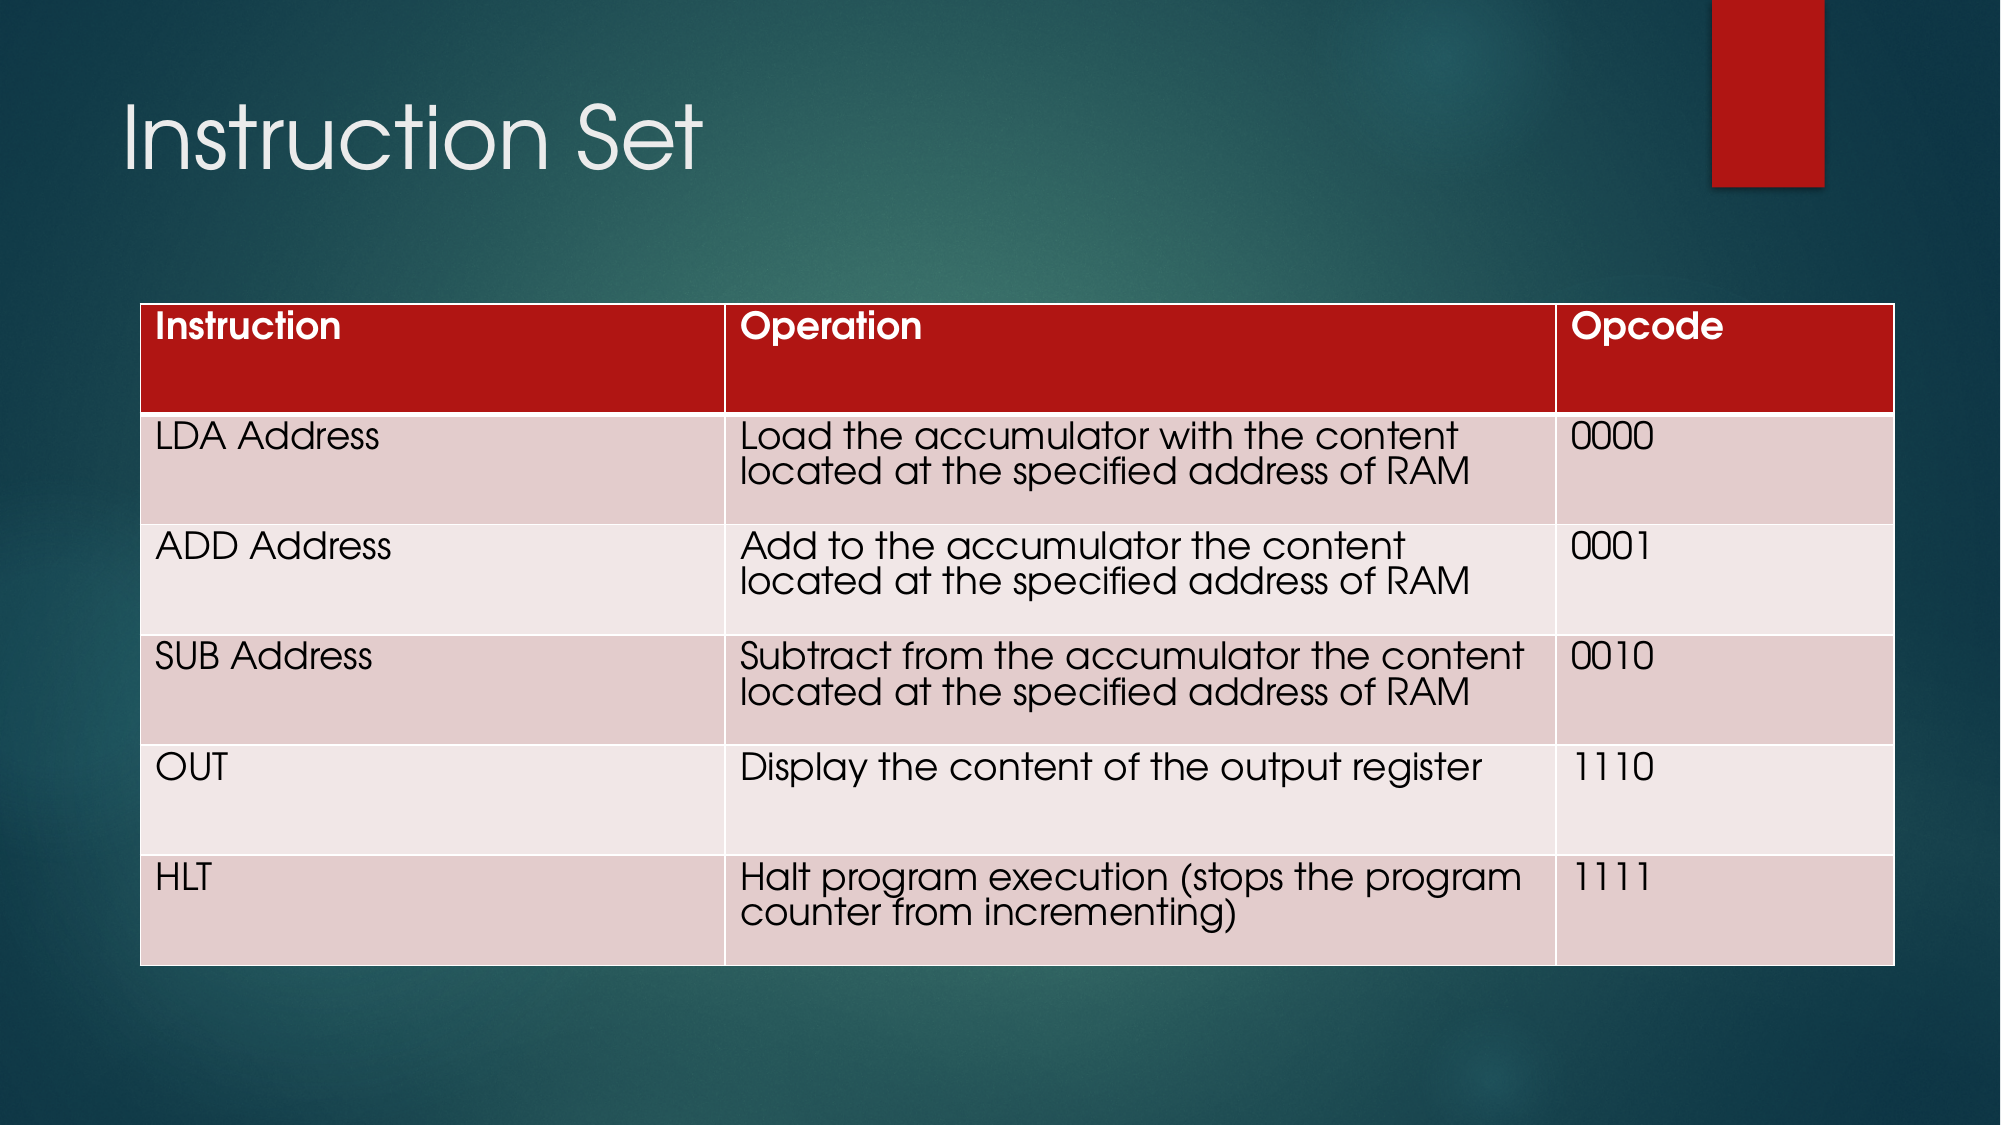

# Instruction Set
| Instruction | Operation | Opcode |
| --- | --- | --- |
| LDA Address | Load the accumulator with the content located at the specified address of RAM | 0000 |
| ADD Address | Add to the accumulator the content located at the specified address of RAM | 0001 |
| SUB Address | Subtract from the accumulator the content located at the specified address of RAM | 0010 |
| OUT | Display the content of the output register | 1110 |
| HLT | Halt program execution (stops the program counter from incrementing) | 1111 |